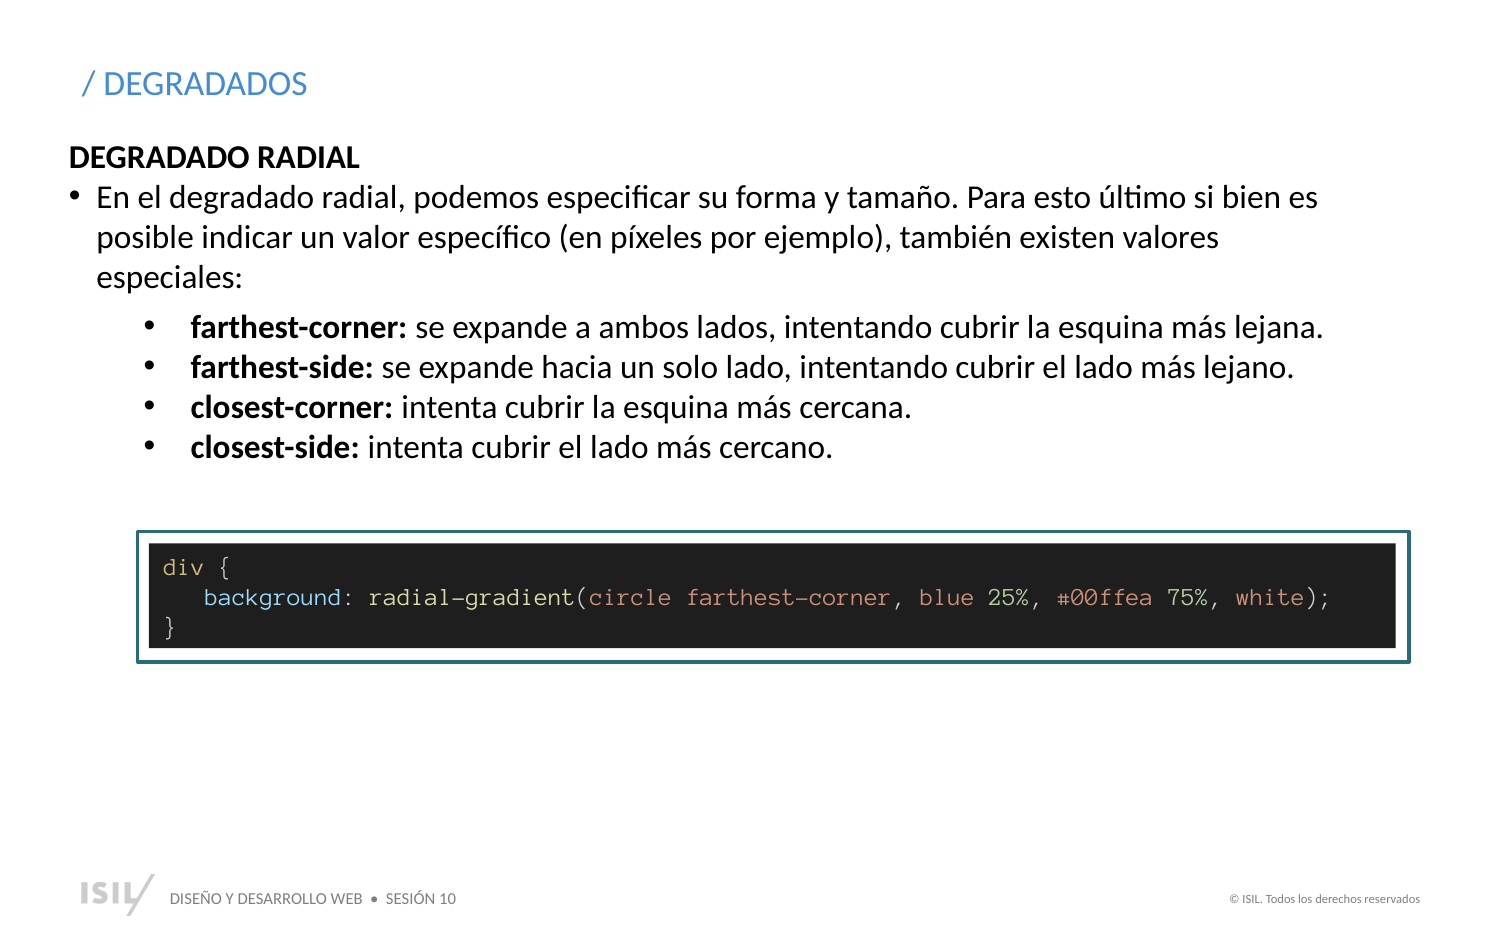

/ DEGRADADOS
DEGRADADO RADIAL
En el degradado radial, podemos especificar su forma y tamaño. Para esto último si bien es posible indicar un valor específico (en píxeles por ejemplo), también existen valores especiales:

farthest-corner: se expande a ambos lados, intentando cubrir la esquina más lejana.
farthest-side: se expande hacia un solo lado, intentando cubrir el lado más lejano.
closest-corner: intenta cubrir la esquina más cercana.
closest-side: intenta cubrir el lado más cercano.

div {
   background: radial-gradient(circle farthest-corner, blue 25%, #00ffea 75%, white);
}